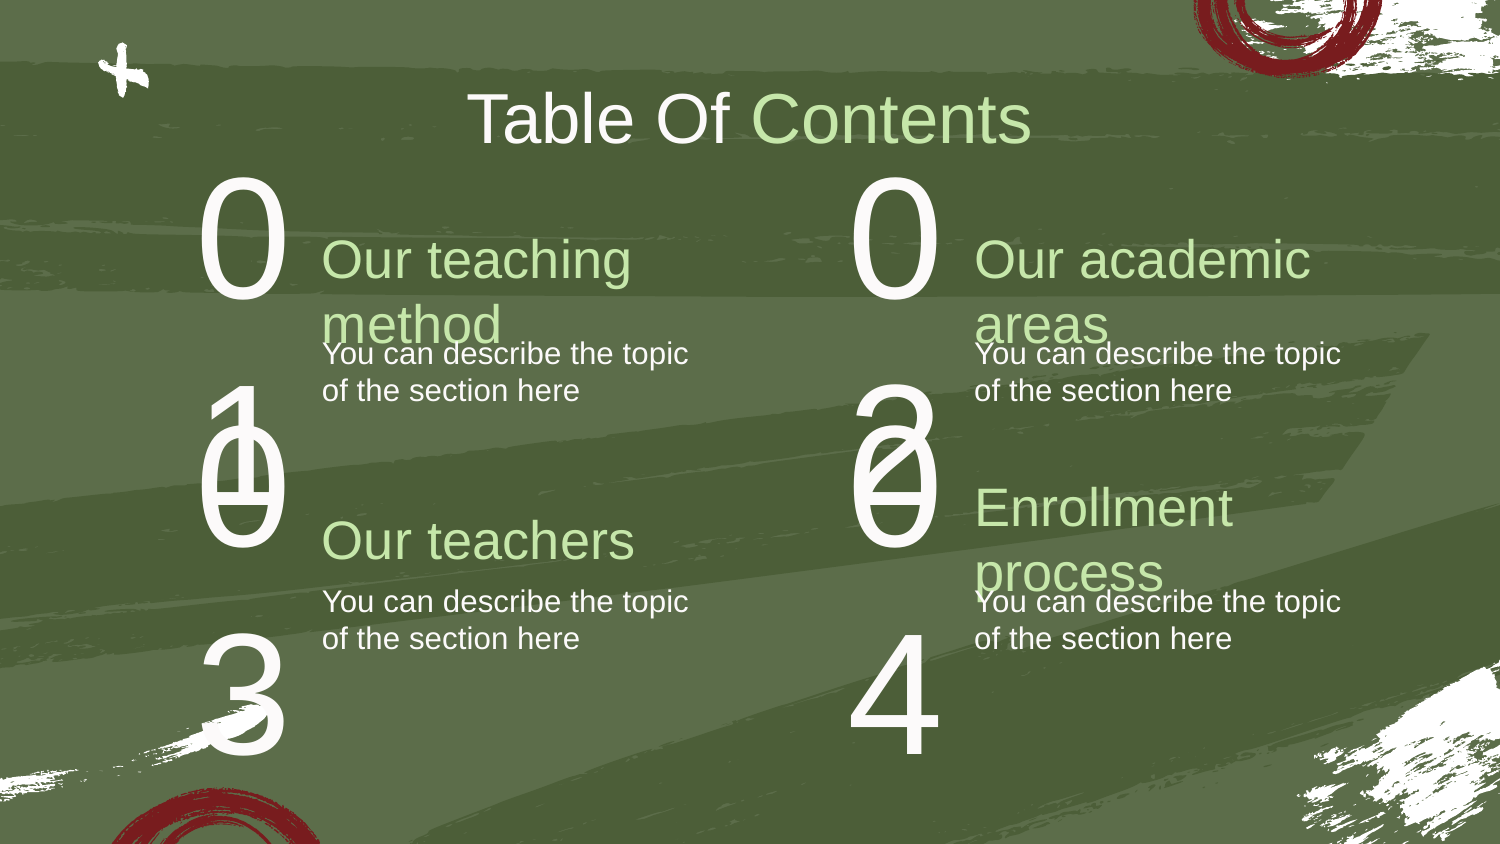

# Table Of Contents
01
Our teaching method
02
Our academic areas
You can describe the topic of the section here
You can describe the topic of the section here
03
Our teachers
04
Enrollment process
You can describe the topic of the section here
You can describe the topic of the section here